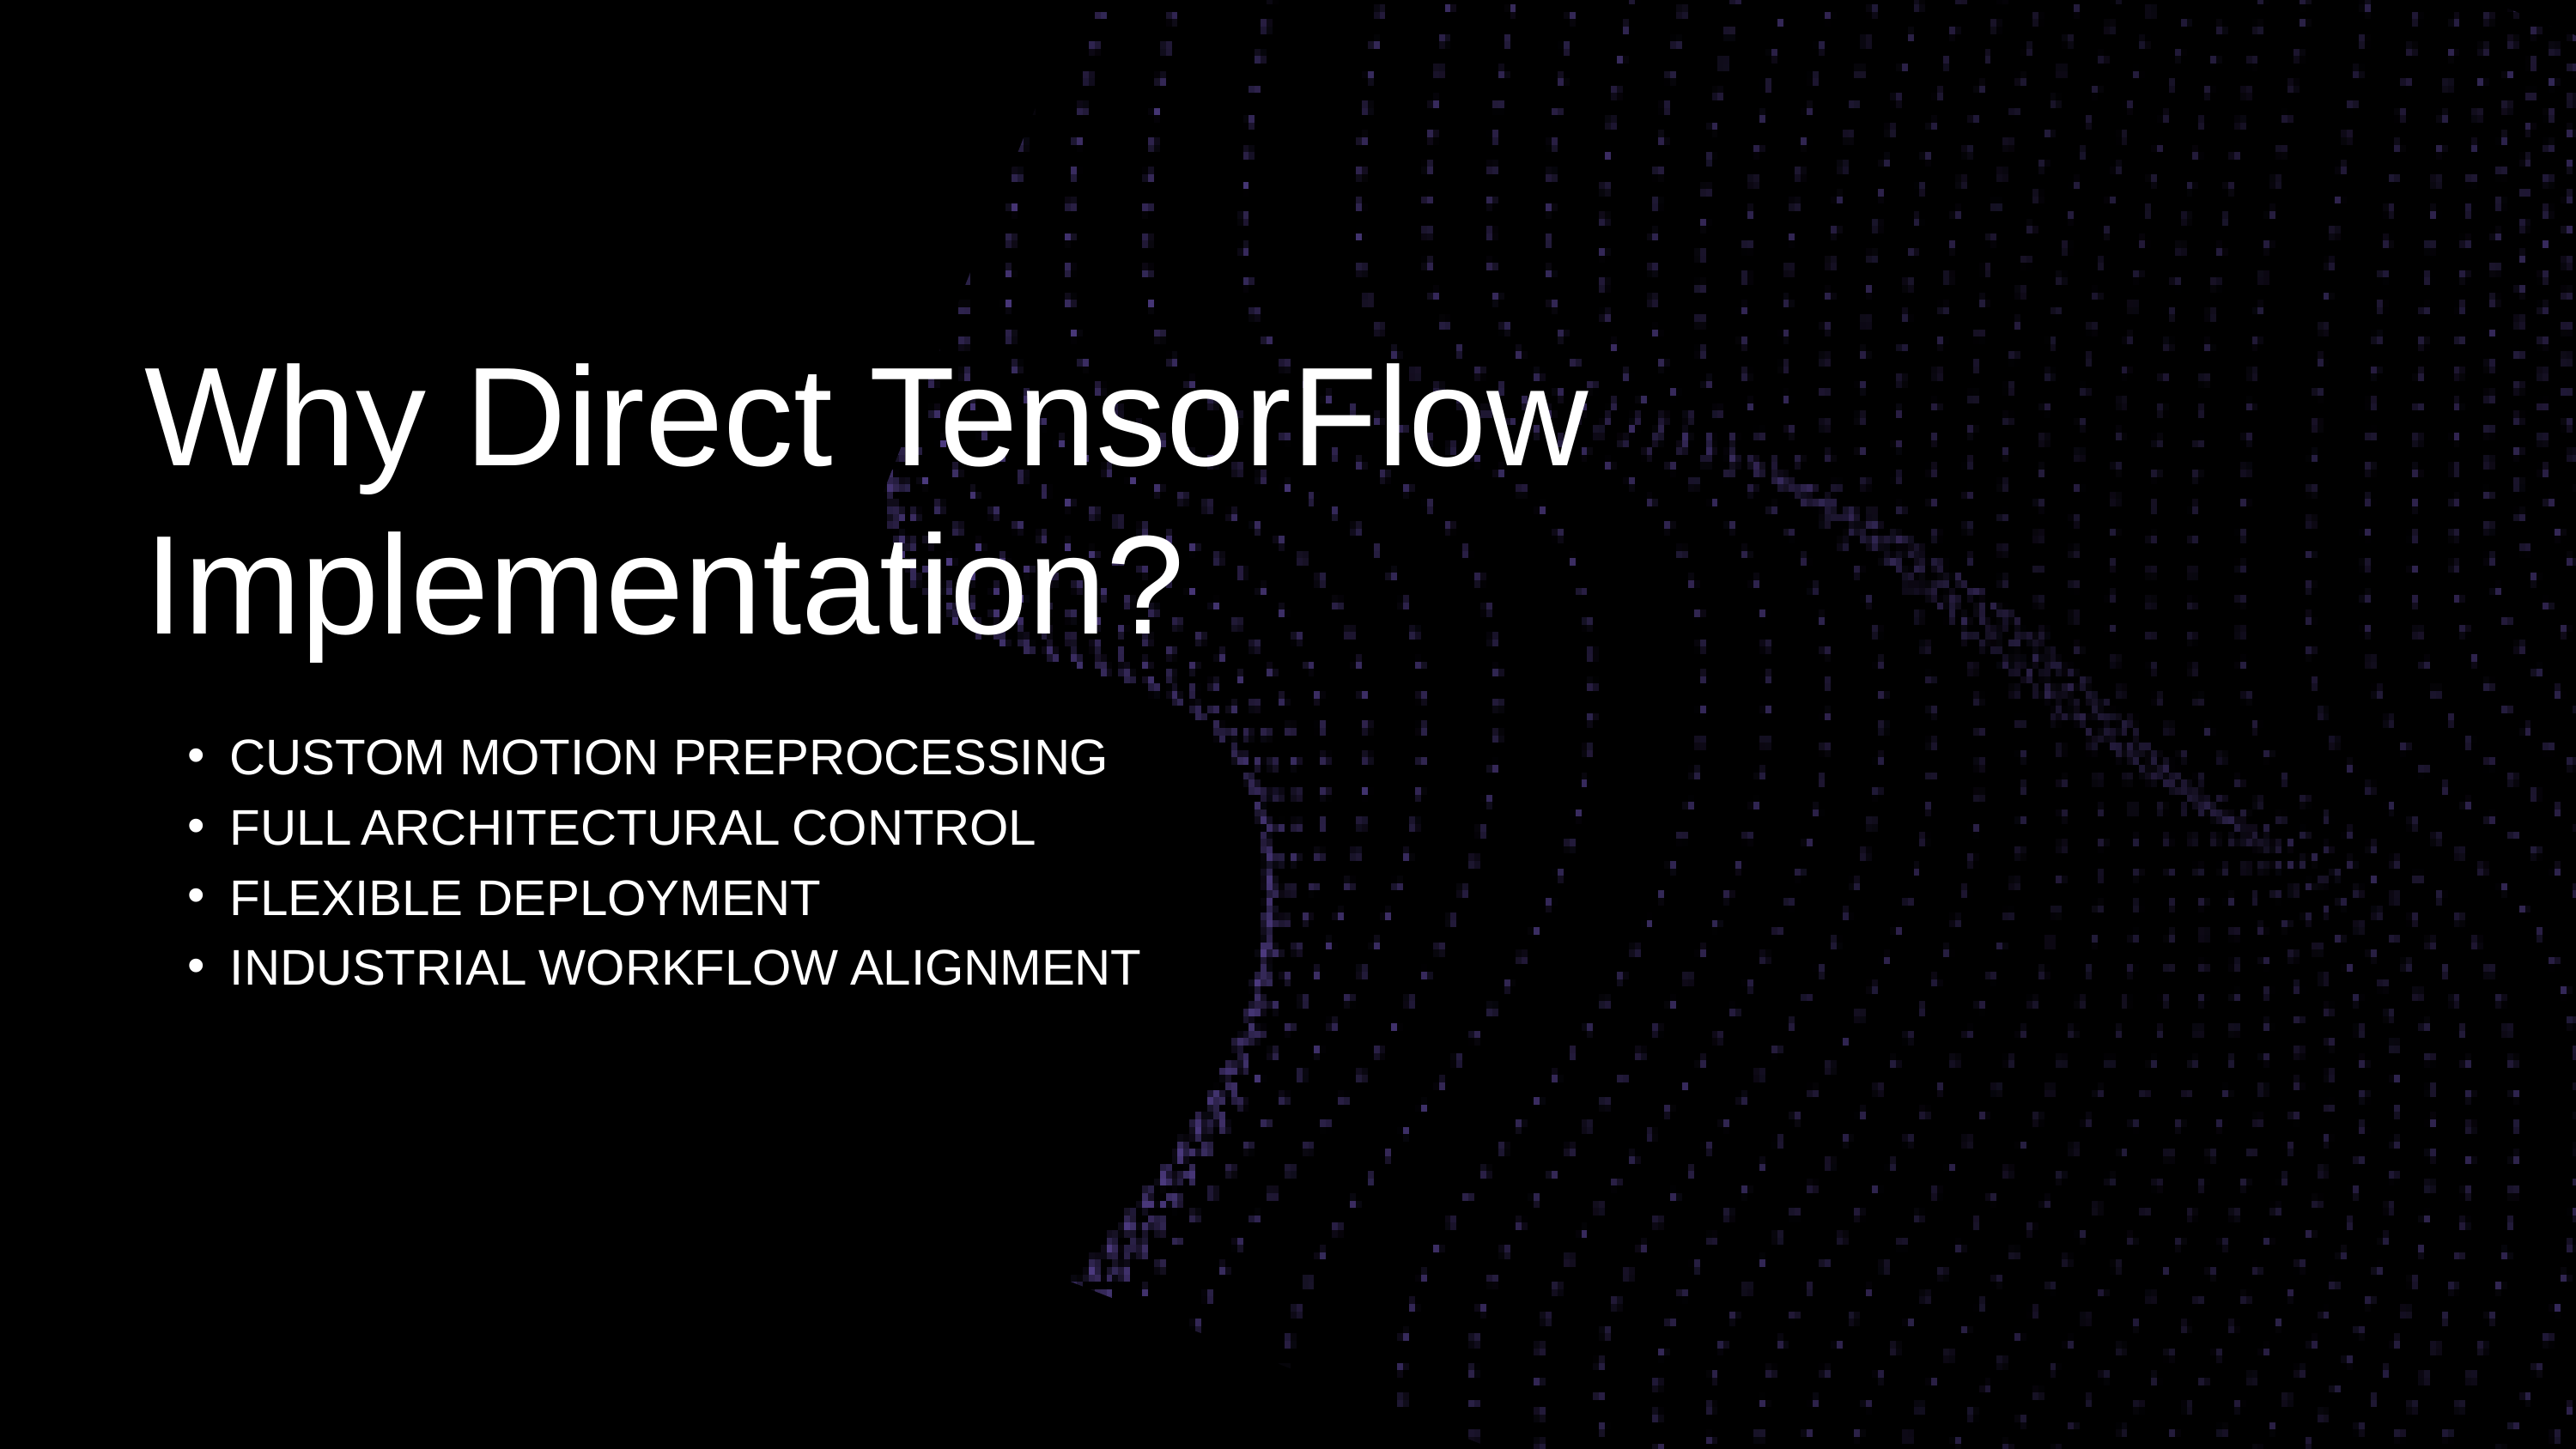

Why Direct TensorFlow Implementation?
CUSTOM MOTION PREPROCESSING
FULL ARCHITECTURAL CONTROL
FLEXIBLE DEPLOYMENT
INDUSTRIAL WORKFLOW ALIGNMENT